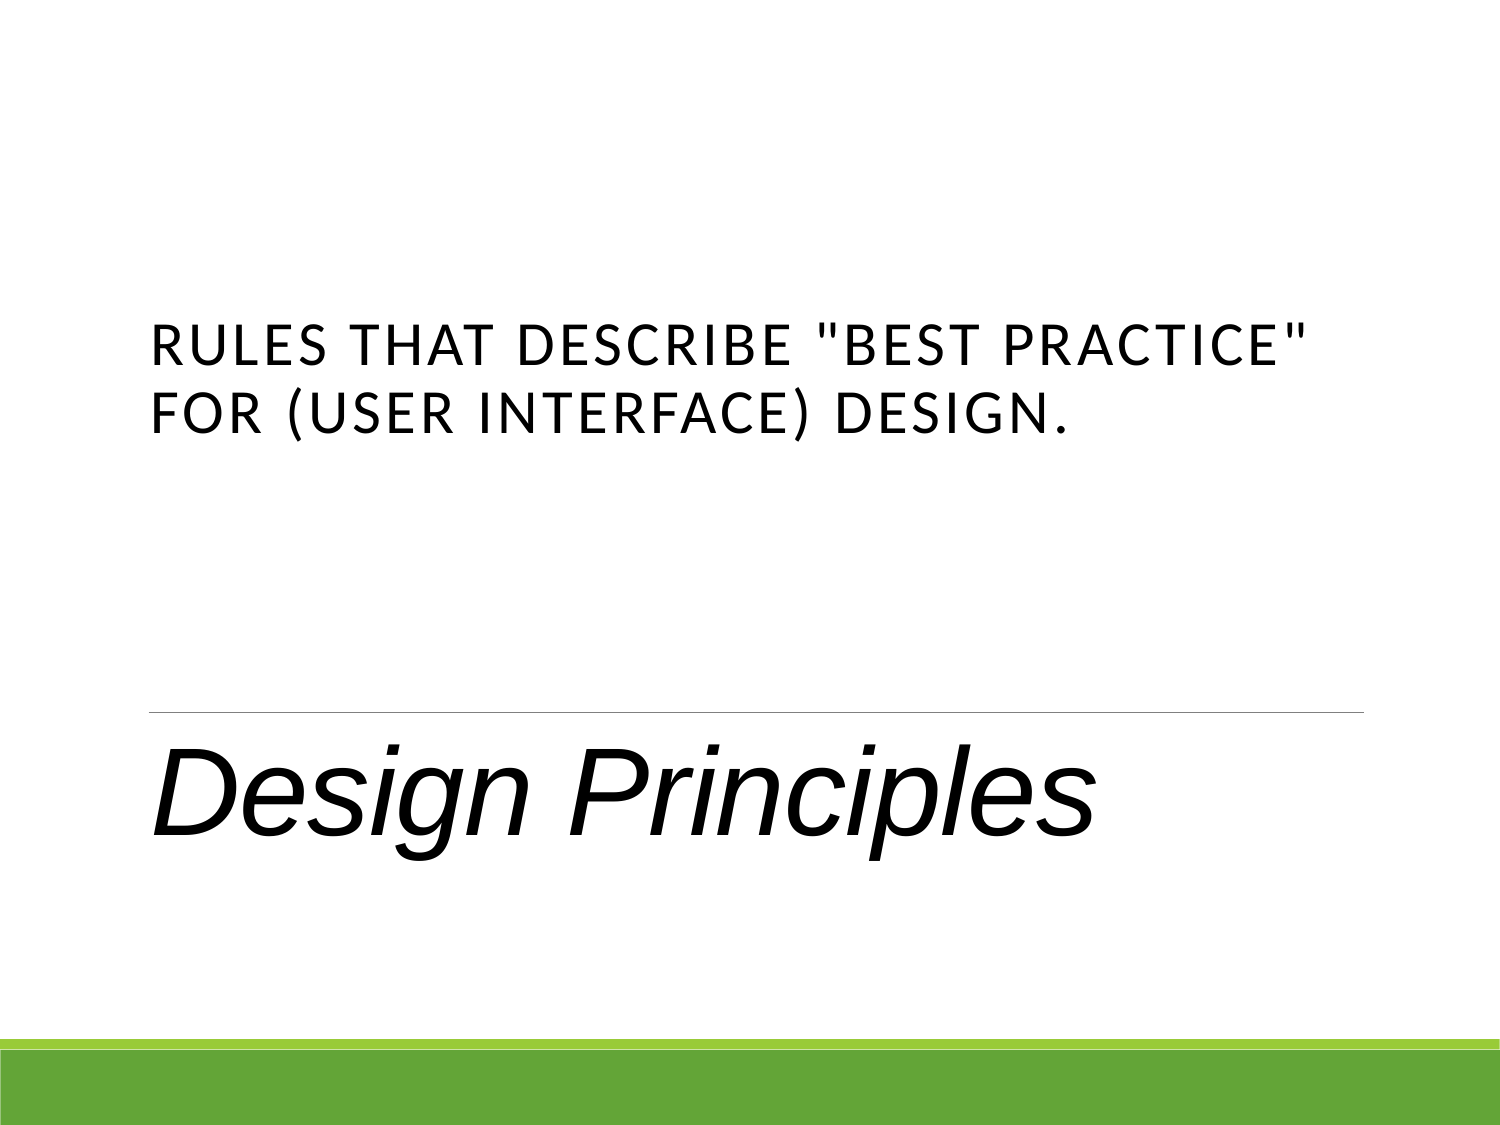

Rules that describe "best practice" for (user interface) design.

# Design Principles